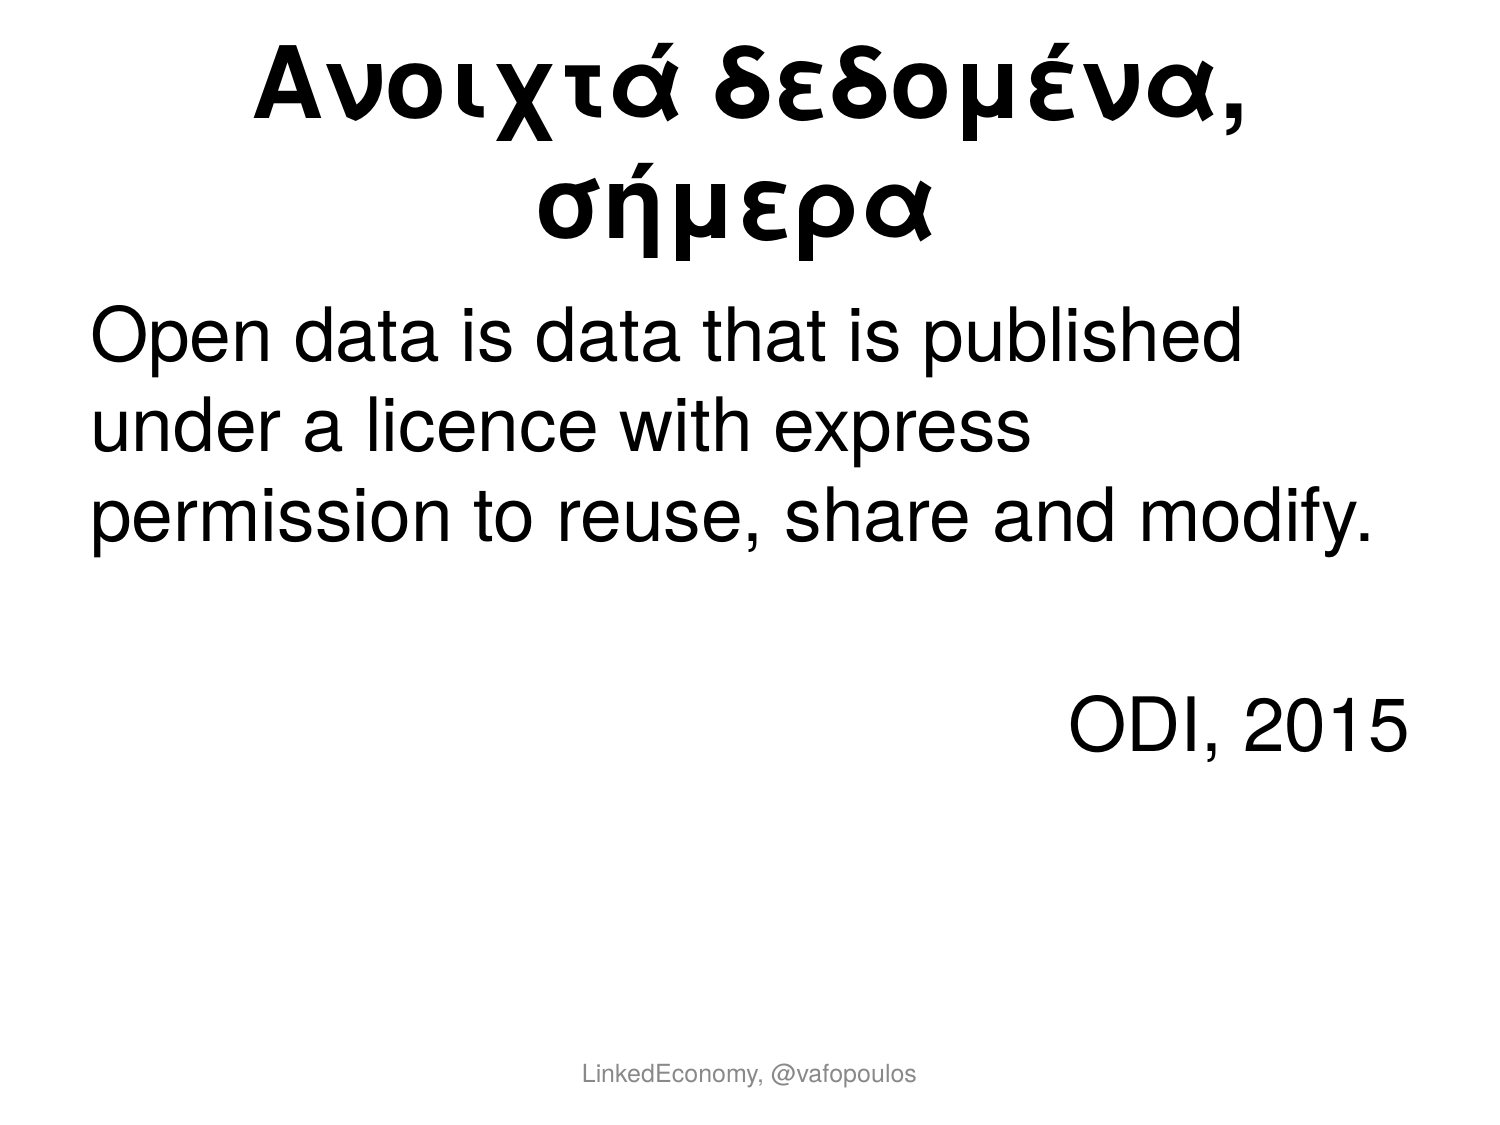

# Ανοιχτά δεδομένα, σήμερα
Open data is data that is published under a licence with express permission to reuse, share and modify.

ODI, 2015
LinkedEconomy, @vafopoulos